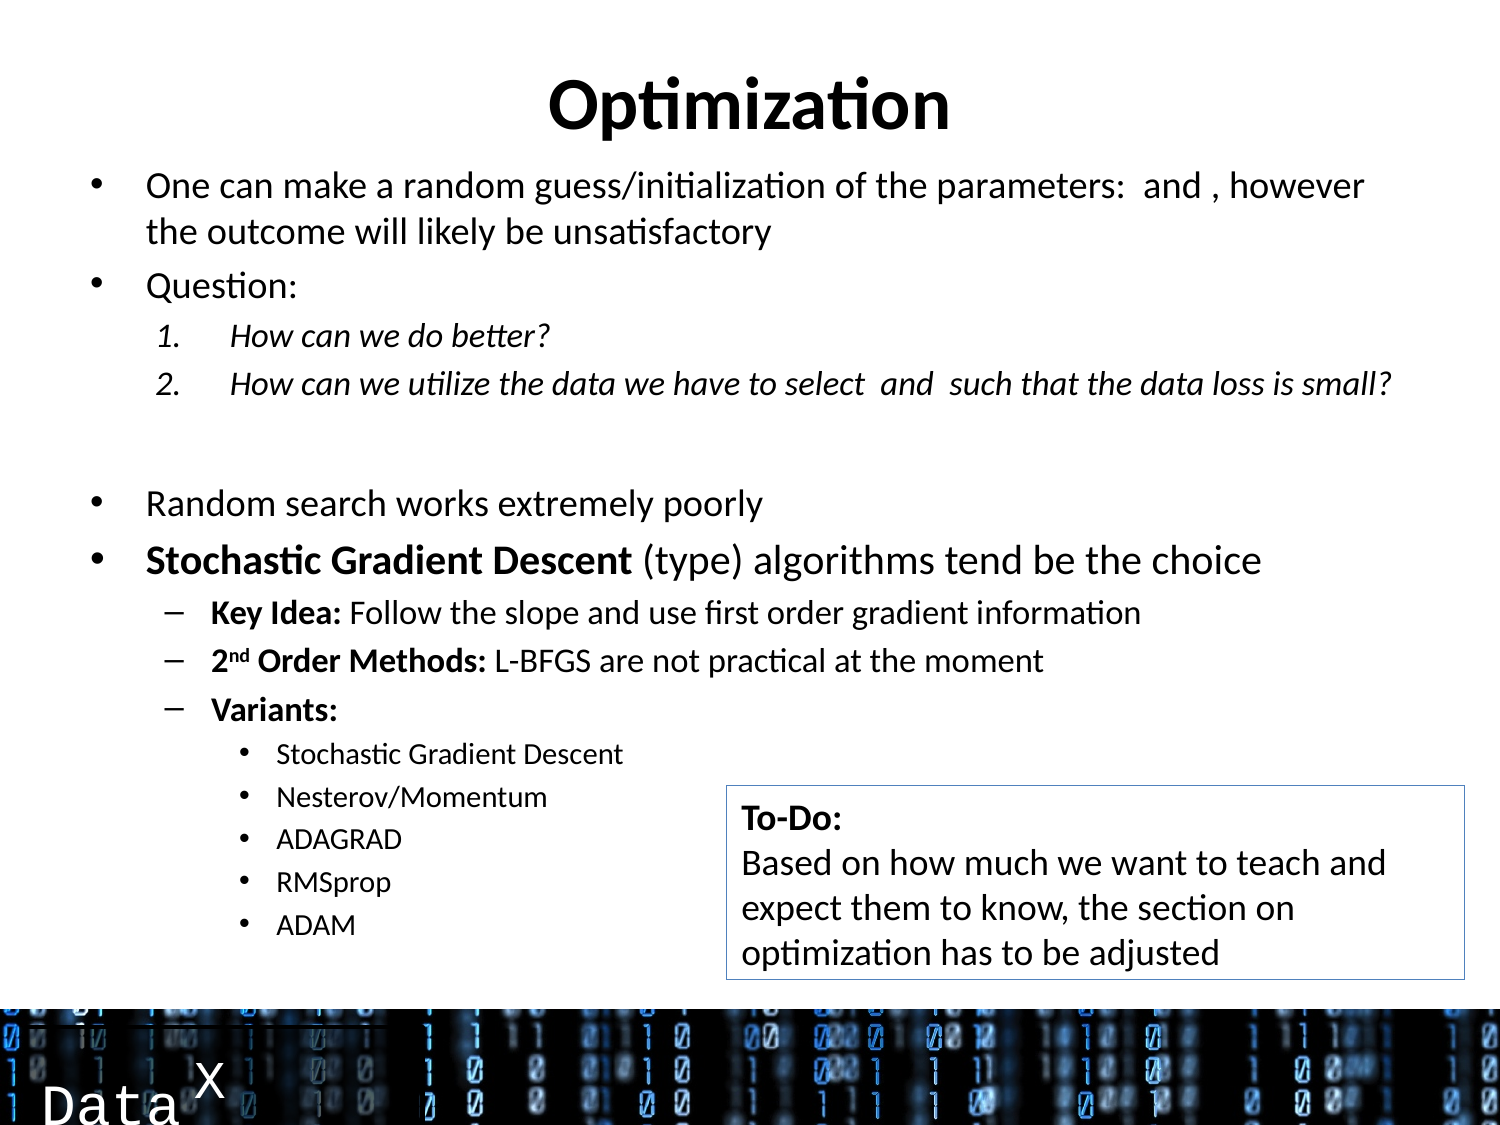

# Optimization
One can make a random guess/initialization of the parameters:  and , however the outcome will likely be unsatisfactory
Question:
How can we do better?
How can we utilize the data we have to select  and  such that the data loss is small?

Random search works extremely poorly
Stochastic Gradient Descent (type) algorithms tend be the choice
Key Idea: Follow the slope and use first order gradient information
2nd Order Methods: L-BFGS are not practical at the moment
Variants:
Stochastic Gradient Descent
Nesterov/Momentum
ADAGRAD
RMSprop
ADAM

To-Do:
Based on how much we want to teach and expect them to know, the section on optimization has to be adjusted